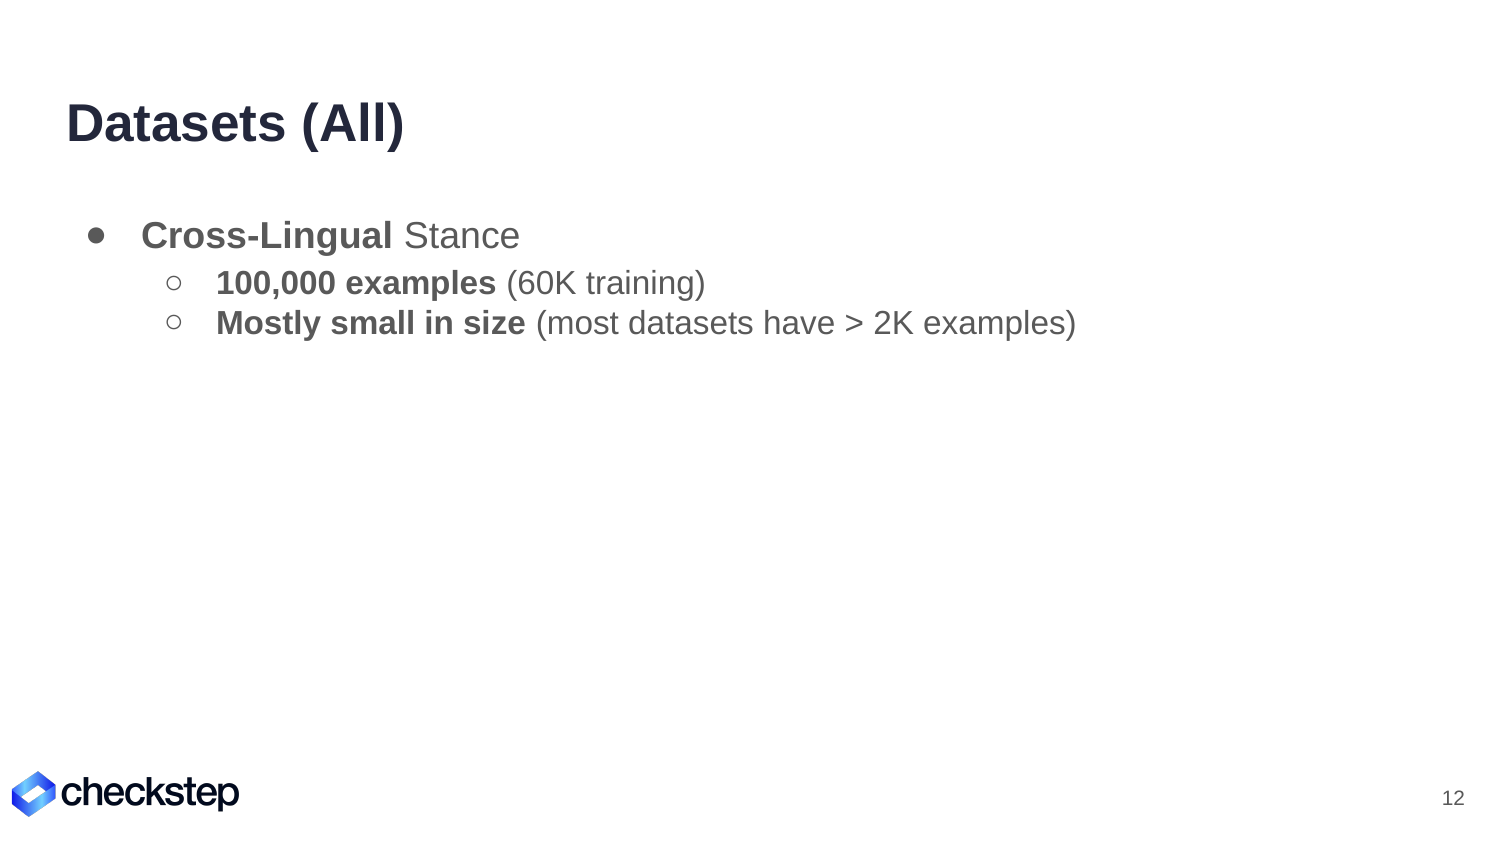

# Datasets (All)
Cross-Lingual Stance
100,000 examples (60K training)
Mostly small in size (most datasets have > 2K examples)
12